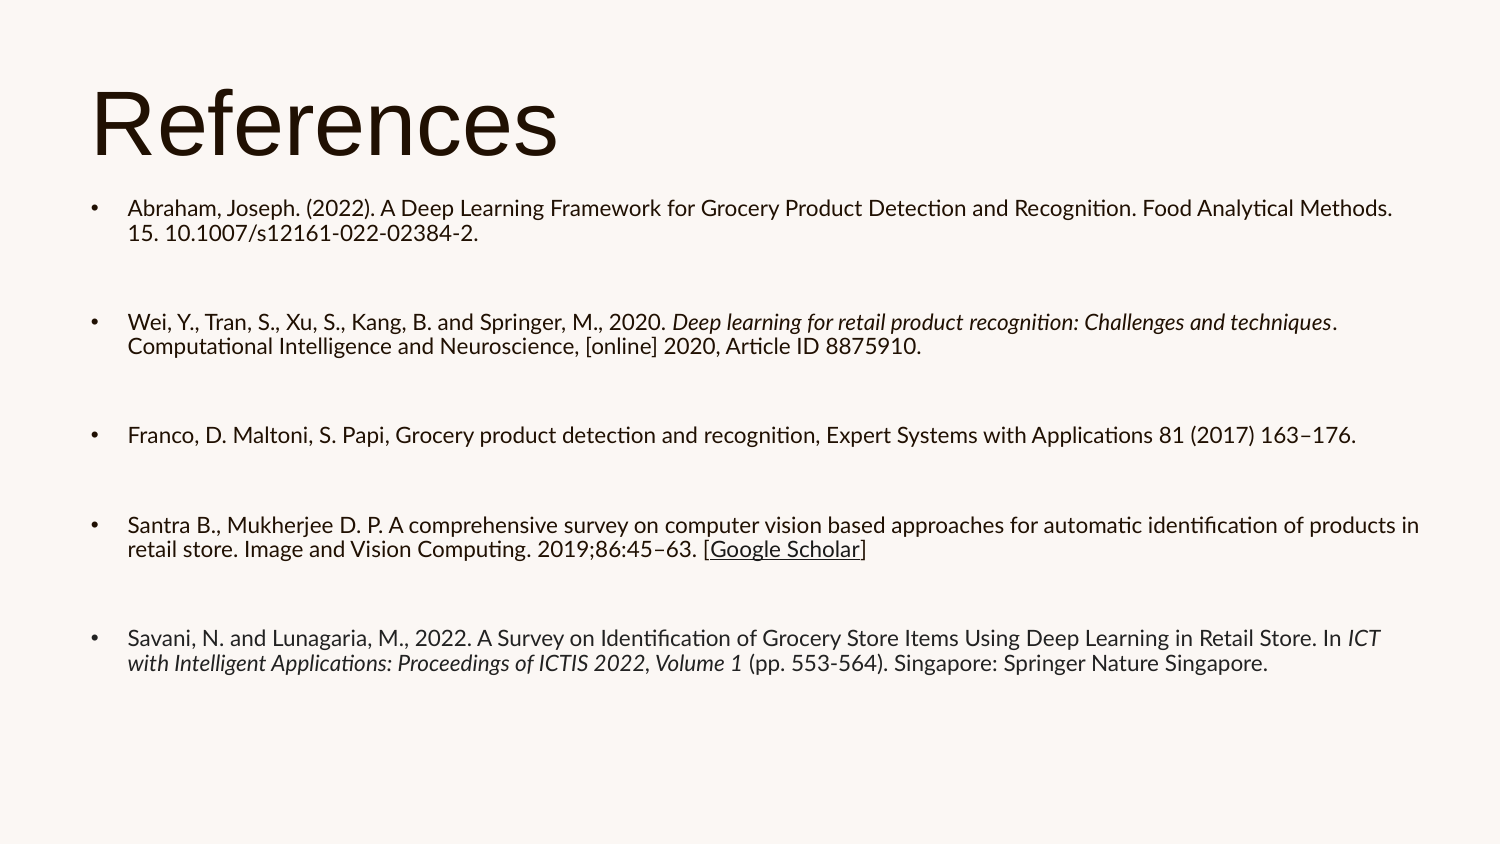

# References
Abraham, Joseph. (2022). A Deep Learning Framework for Grocery Product Detection and Recognition. Food Analytical Methods. 15. 10.1007/s12161-022-02384-2.

Wei, Y., Tran, S., Xu, S., Kang, B. and Springer, M., 2020. Deep learning for retail product recognition: Challenges and techniques. Computational Intelligence and Neuroscience, [online] 2020, Article ID 8875910.

Franco, D. Maltoni, S. Papi, Grocery product detection and recognition, Expert Systems with Applications 81 (2017) 163–176.

Santra B., Mukherjee D. P. A comprehensive survey on computer vision based approaches for automatic identification of products in retail store. Image and Vision Computing. 2019;86:45–63. [Google Scholar]

Savani, N. and Lunagaria, M., 2022. A Survey on Identification of Grocery Store Items Using Deep Learning in Retail Store. In ICT with Intelligent Applications: Proceedings of ICTIS 2022, Volume 1 (pp. 553-564). Singapore: Springer Nature Singapore.